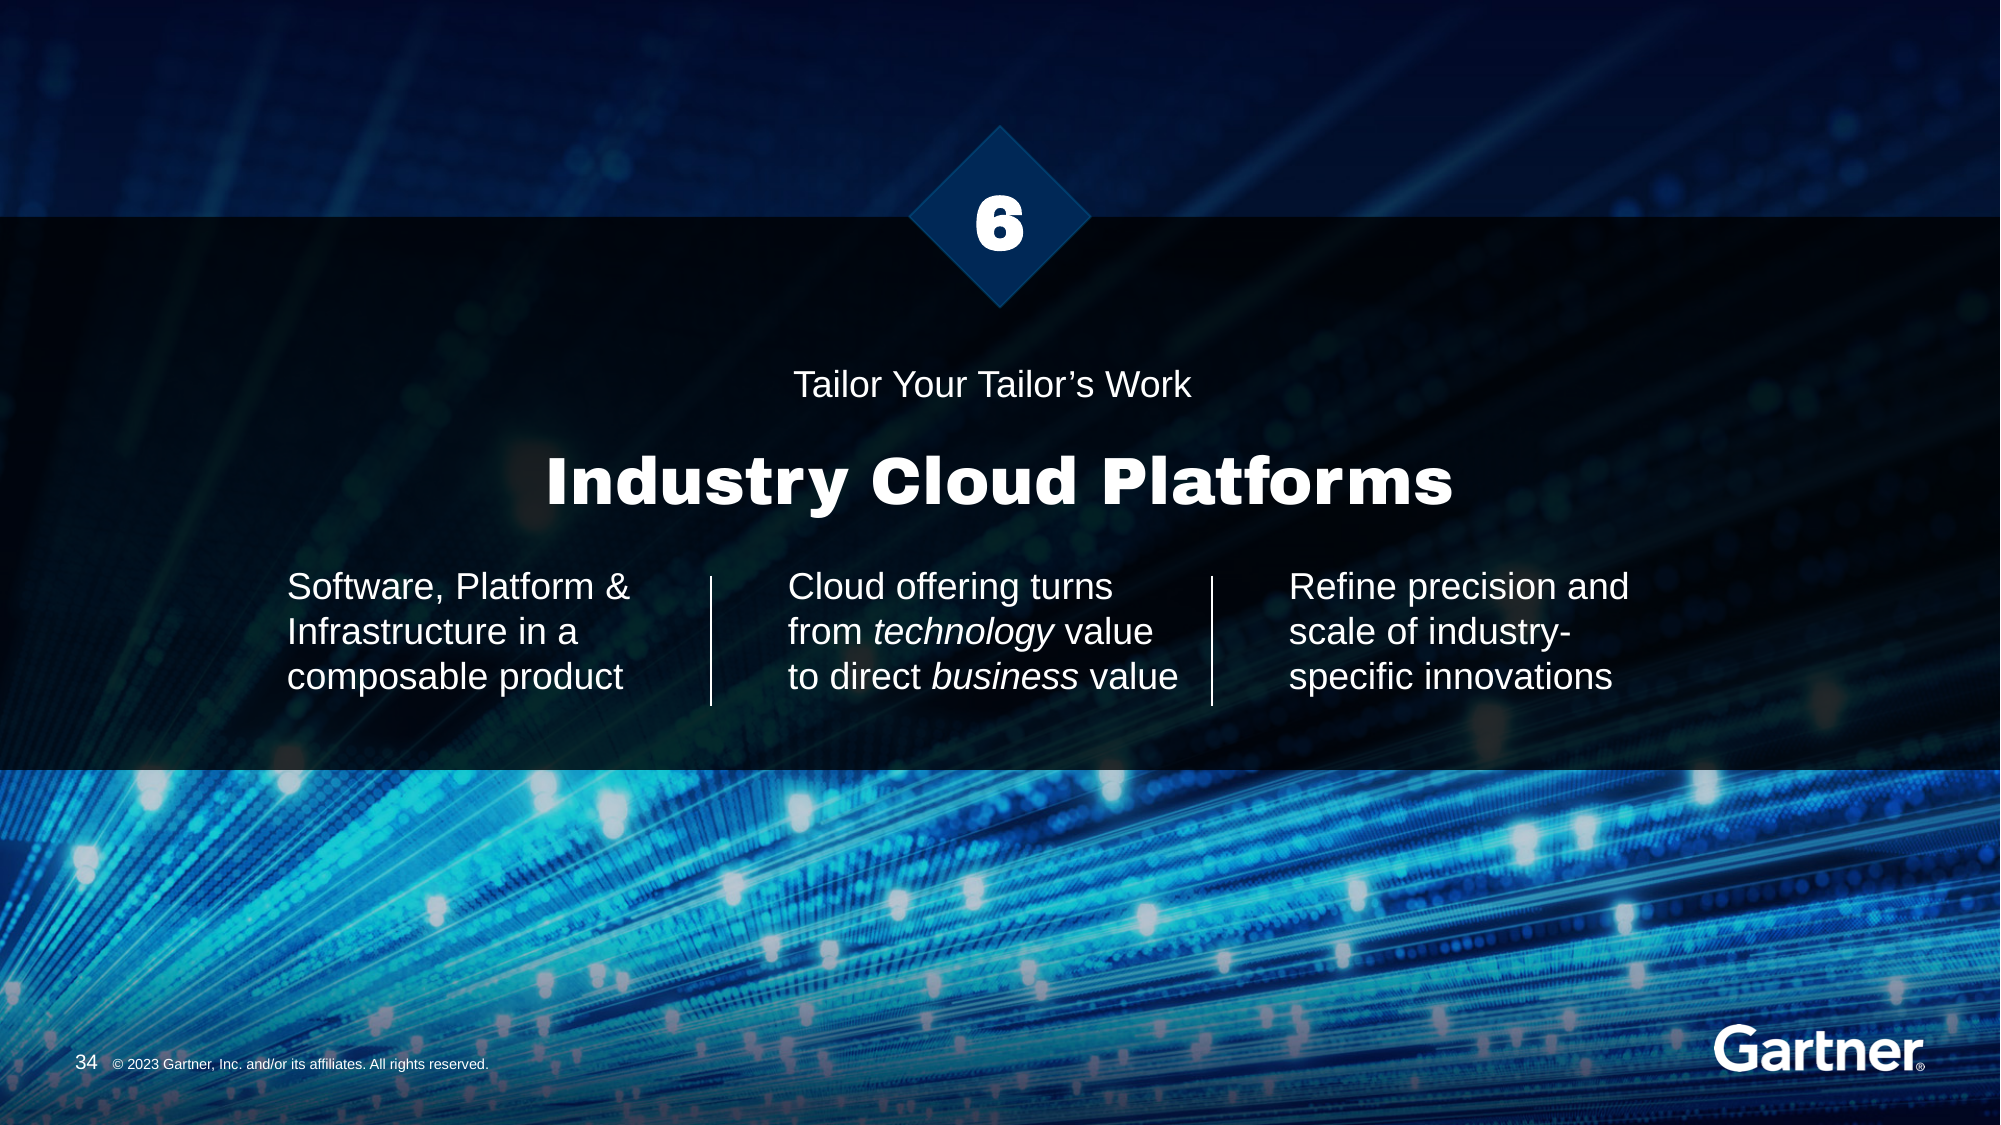

6

Tailor Your Tailor’s Work
Industry Cloud Platforms
Software, Platform & Infrastructure in a composable product
Cloud offering turns from technology value
to direct business value
Refine precision and scale of industry-specific innovations